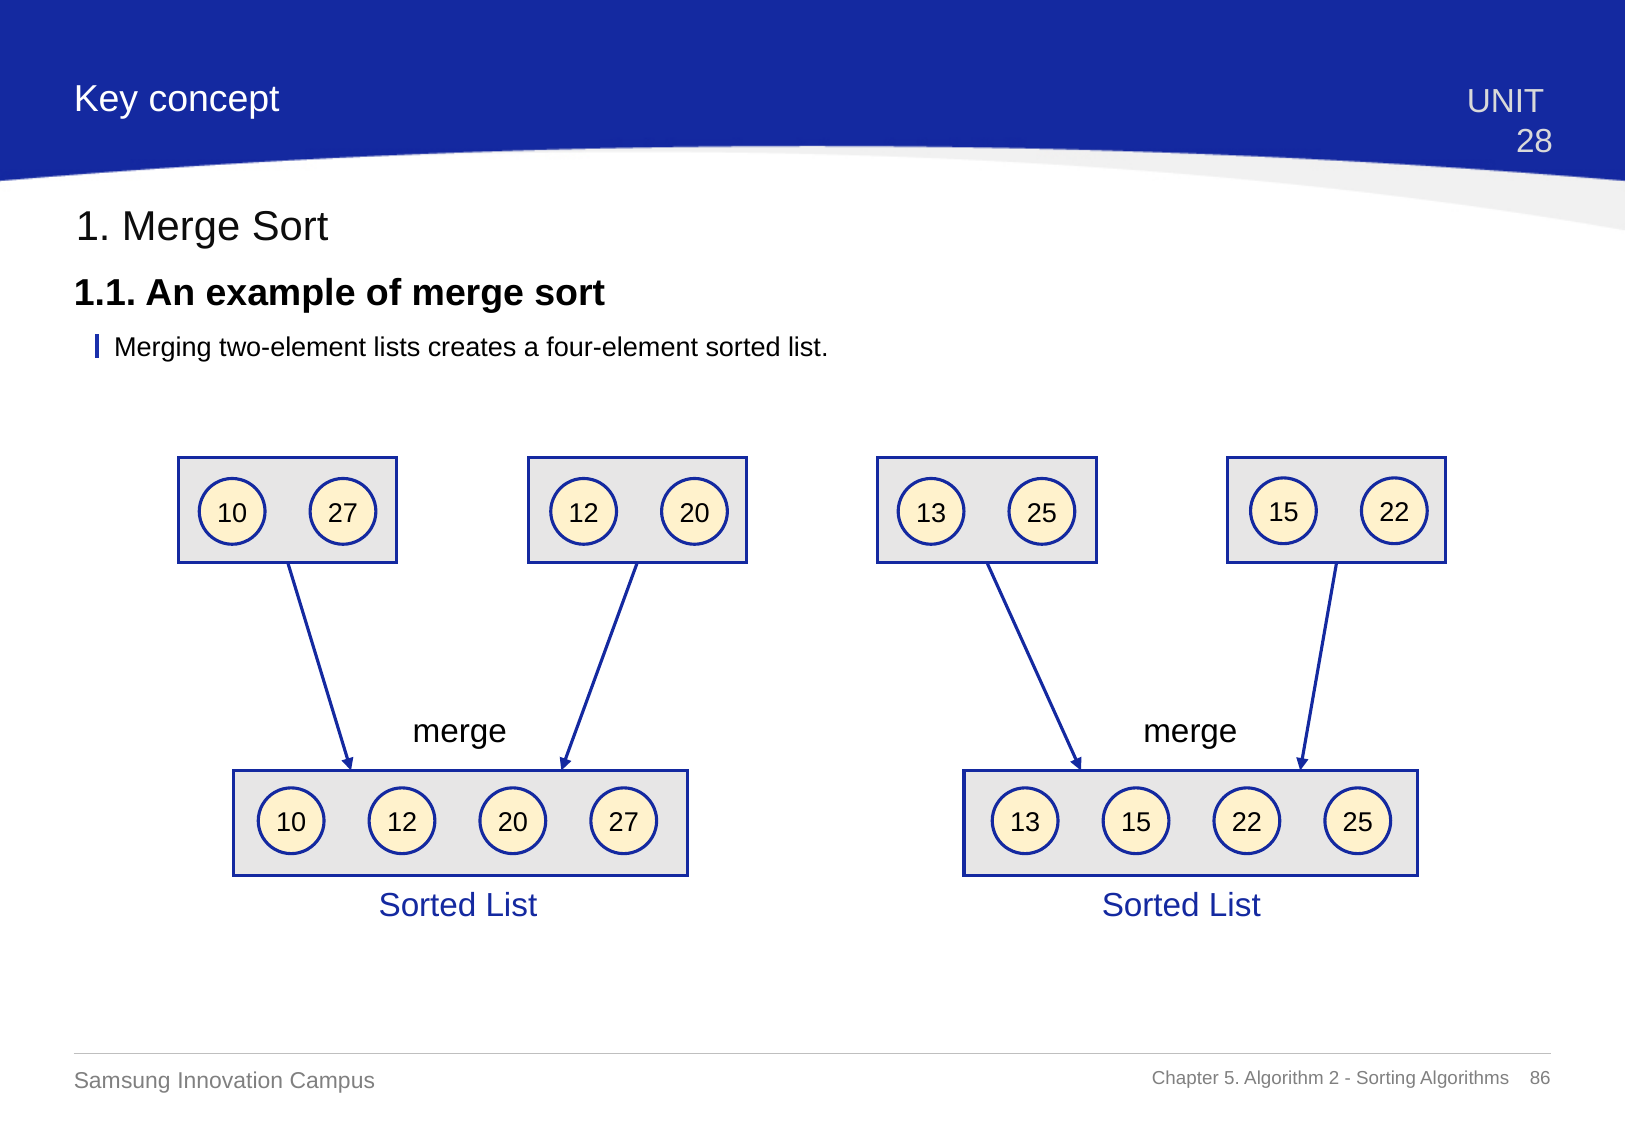

Key concept
UNIT  28
1. Merge Sort
1.1. An example of merge sort
Merging two-element lists creates a four-element sorted list.

15
22
10
27
12
20
13
25
merge
merge

10
12
20
27
13
15
22
25
Sorted List
Sorted List